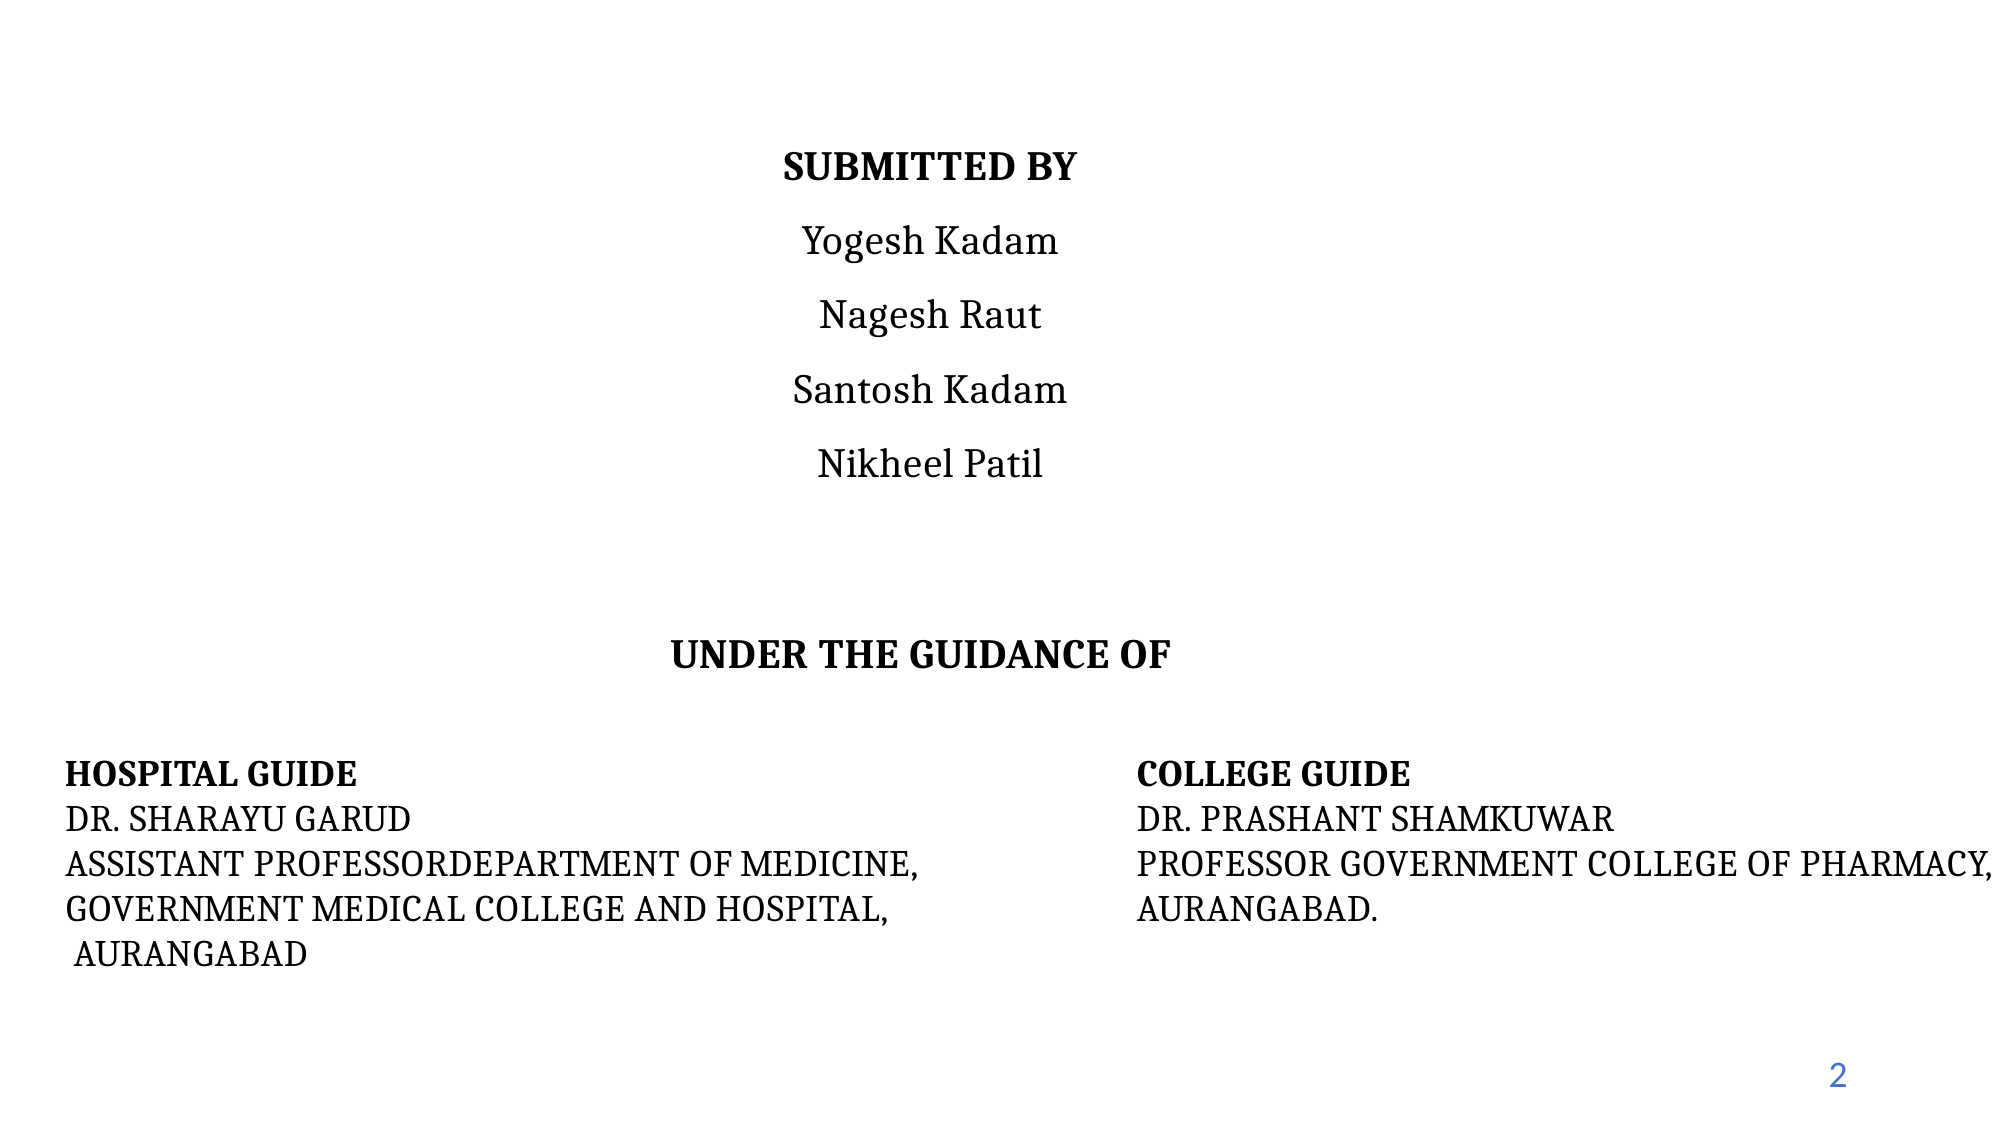

SUBMITTED BY
Yogesh Kadam
Nagesh Raut
Santosh Kadam
Nikheel Patil

UNDER THE GUIDANCE OF
HOSPITAL GUIDE
DR. SHARAYU GARUD
ASSISTANT PROFESSORDEPARTMENT OF MEDICINE,
GOVERNMENT MEDICAL COLLEGE AND HOSPITAL,
 AURANGABAD
COLLEGE GUIDE
DR. PRASHANT SHAMKUWAR
PROFESSOR GOVERNMENT COLLEGE OF PHARMACY,
AURANGABAD.
2